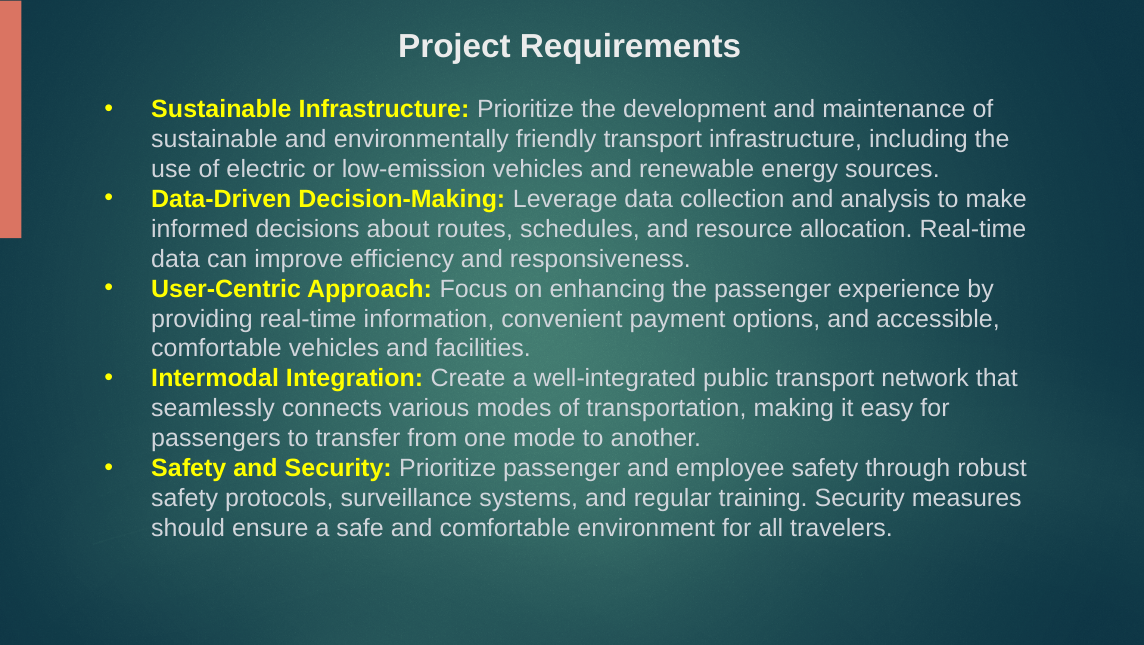

# Project Requirements

Sustainable Infrastructure: Prioritize the development and maintenance of sustainable and environmentally friendly transport infrastructure, including the use of electric or low-emission vehicles and renewable energy sources.
Data-Driven Decision-Making: Leverage data collection and analysis to make informed decisions about routes, schedules, and resource allocation. Real-time data can improve efficiency and responsiveness.
User-Centric Approach: Focus on enhancing the passenger experience by providing real-time information, convenient payment options, and accessible, comfortable vehicles and facilities.
Intermodal Integration: Create a well-integrated public transport network that seamlessly connects various modes of transportation, making it easy for passengers to transfer from one mode to another.
Safety and Security: Prioritize passenger and employee safety through robust safety protocols, surveillance systems, and regular training. Security measures should ensure a safe and comfortable environment for all travelers.